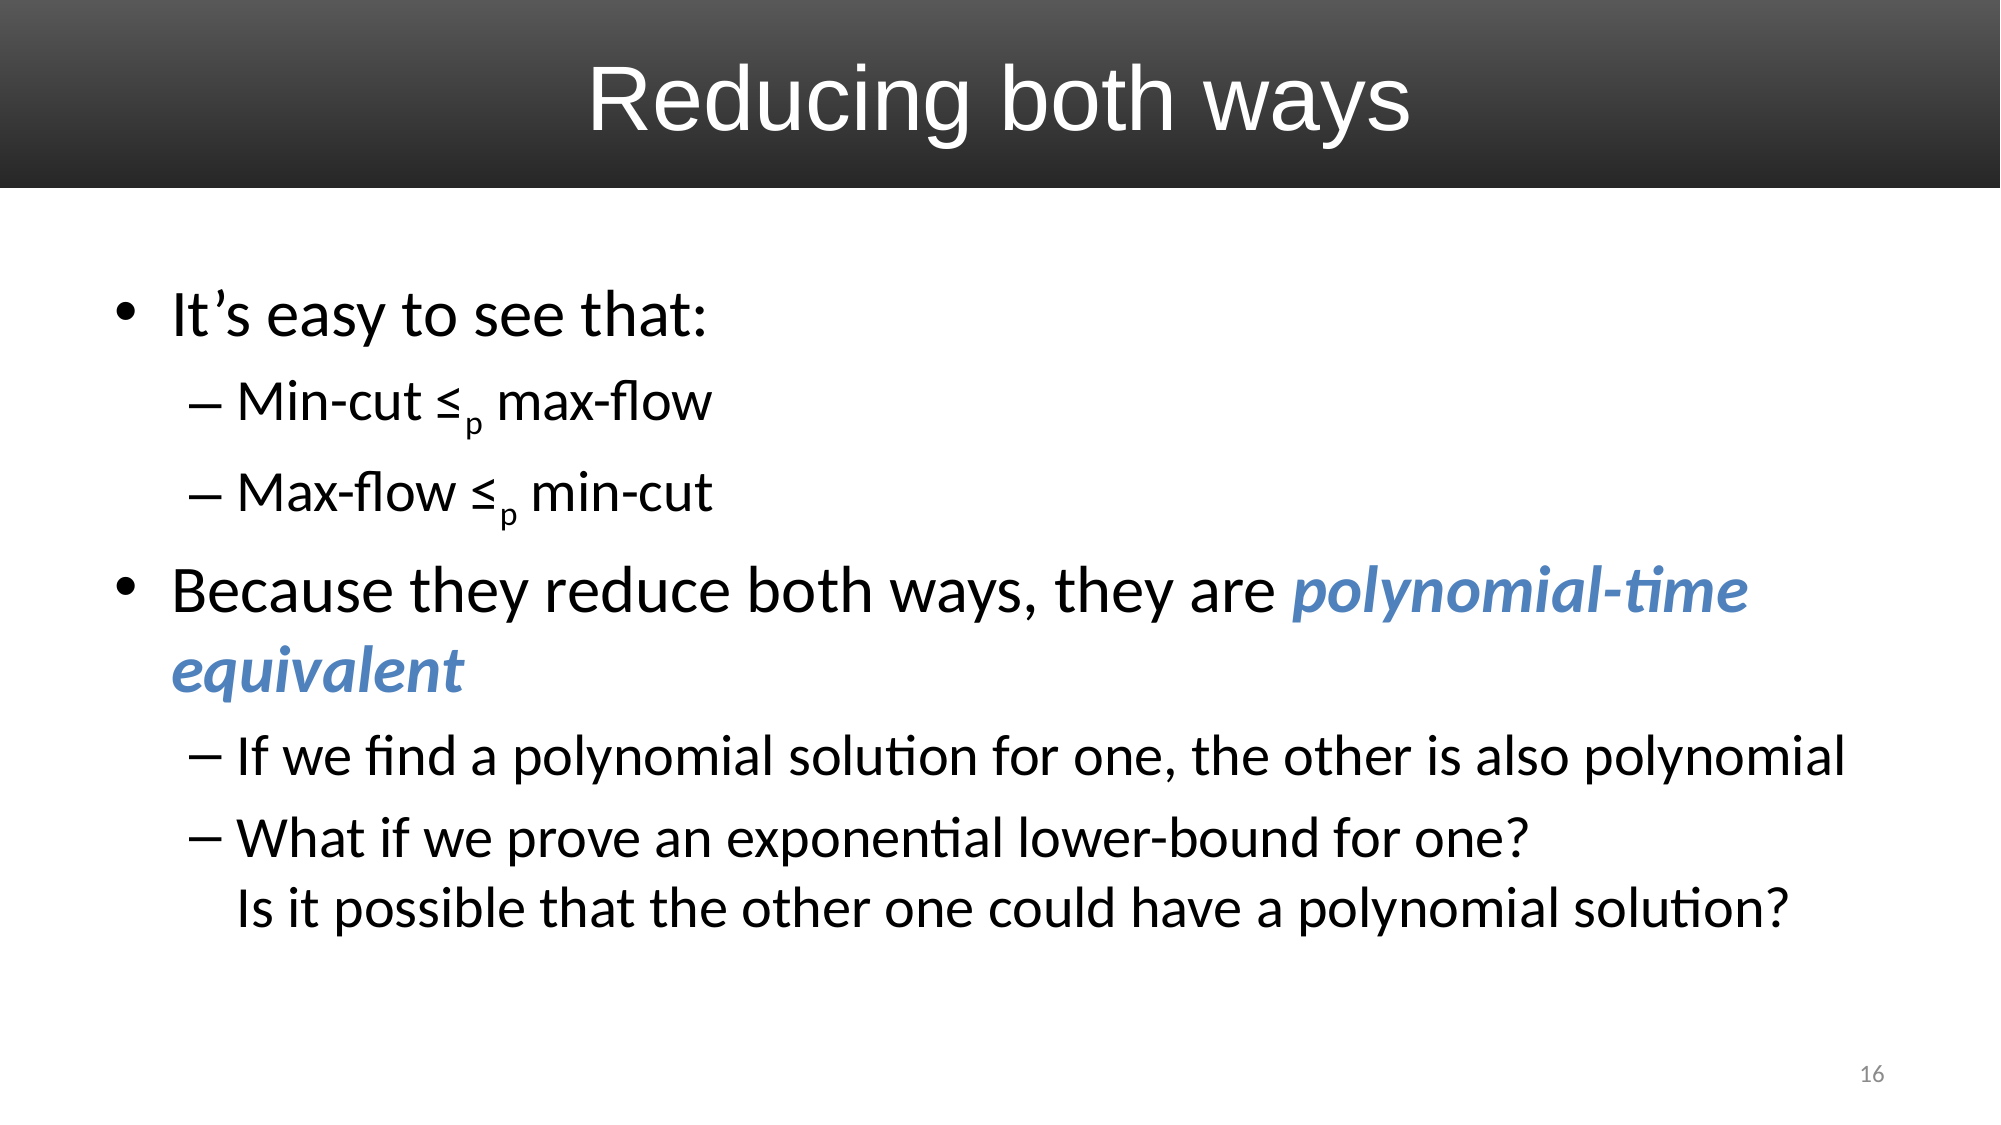

# Reducing both ways
It’s easy to see that:
Min-cut ≤p max-flow
Max-flow ≤p min-cut
Because they reduce both ways, they are polynomial-time equivalent
If we find a polynomial solution for one, the other is also polynomial
What if we prove an exponential lower-bound for one?
Is it possible that the other one could have a polynomial solution?
16